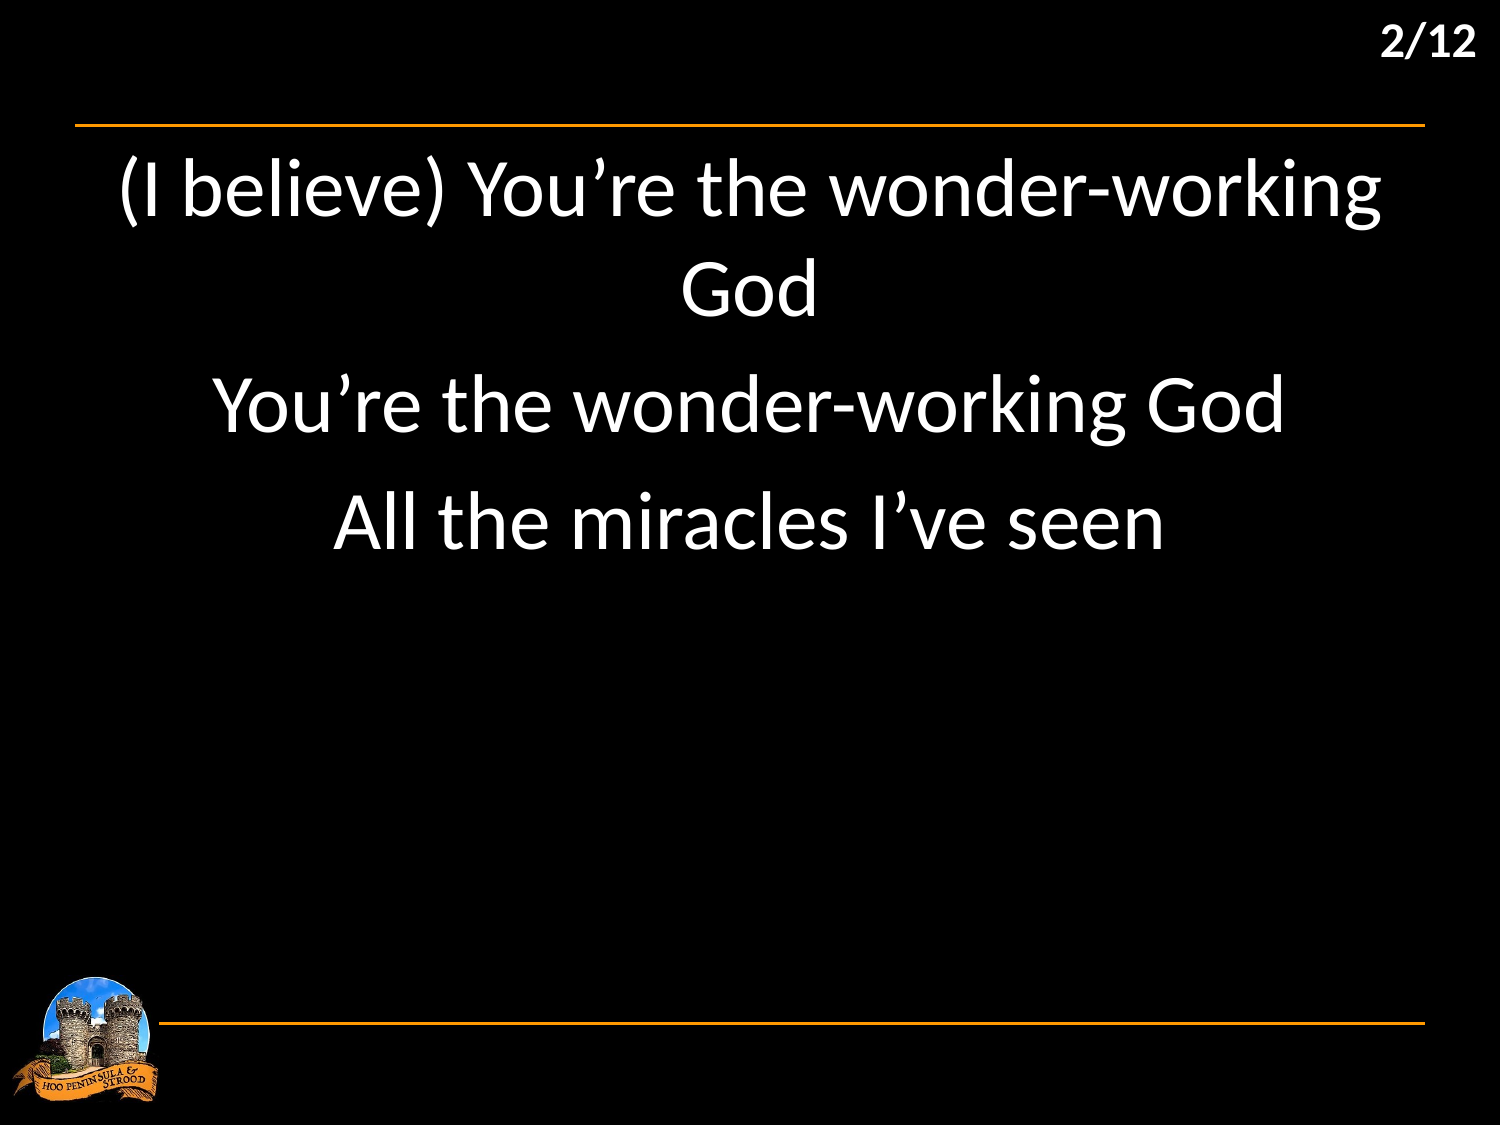

2/12
(I believe) You’re the wonder-working God
You’re the wonder-working God
All the miracles I’ve seen